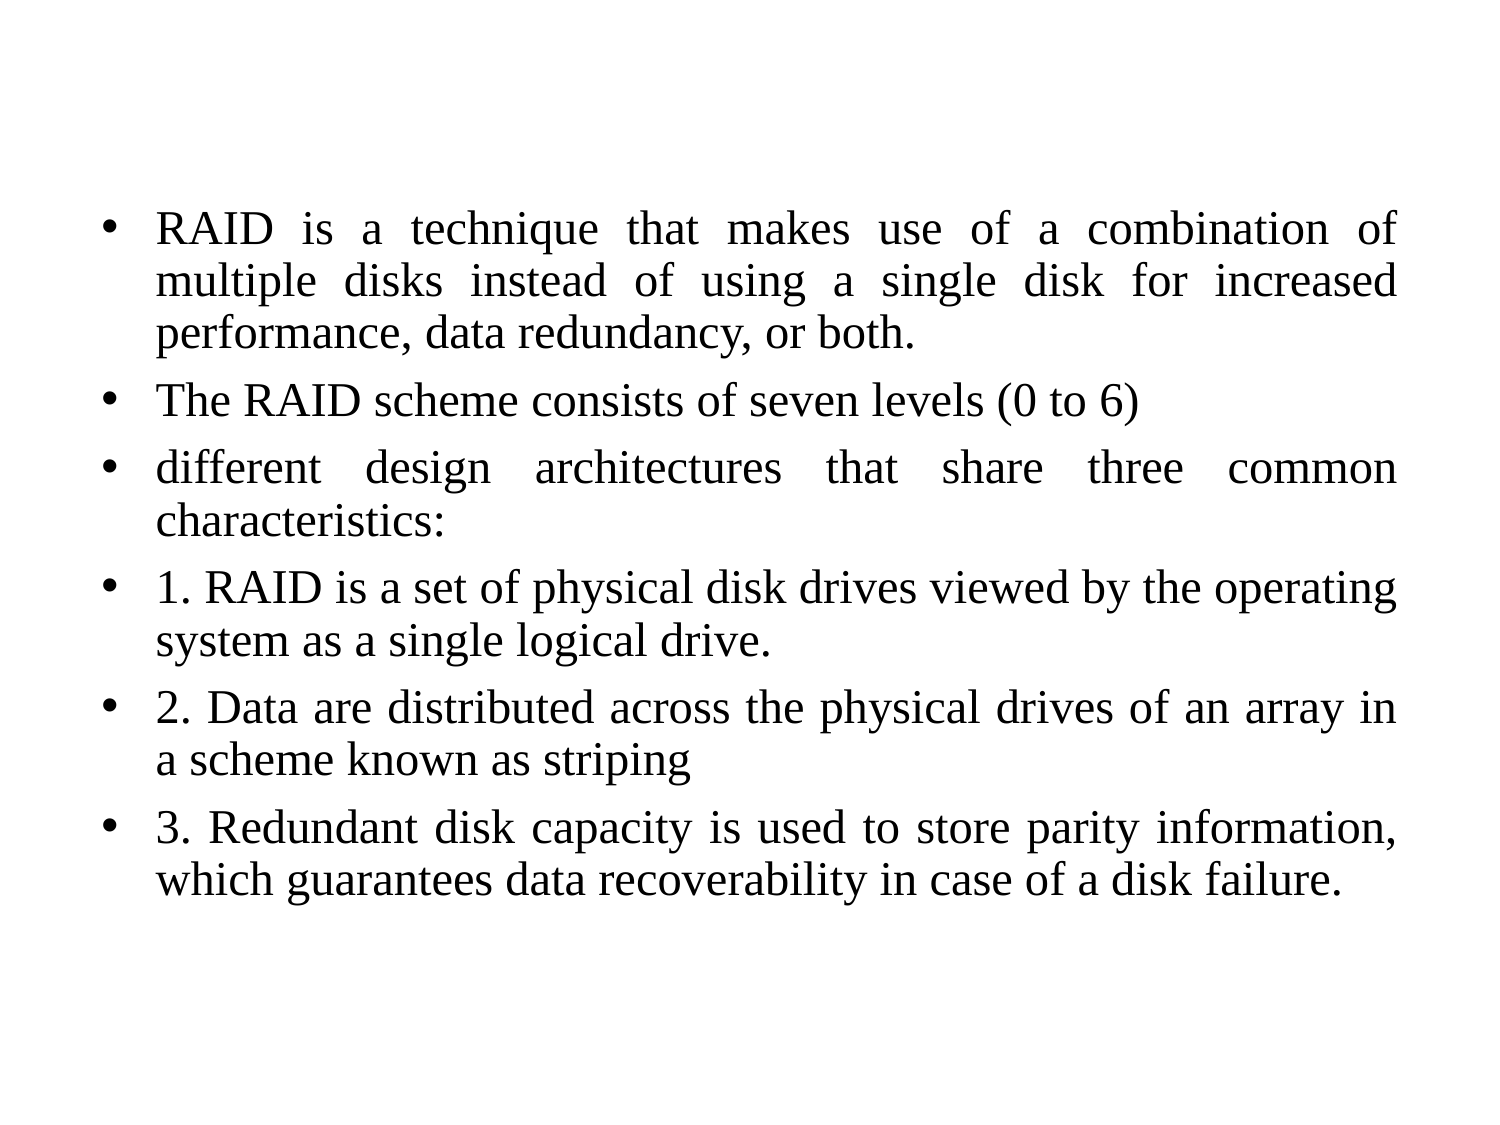

#
RAID is a technique that makes use of a combination of multiple disks instead of using a single disk for increased performance, data redundancy, or both.
The RAID scheme consists of seven levels (0 to 6)
different design architectures that share three common characteristics:
1. RAID is a set of physical disk drives viewed by the operating system as a single logical drive.
2. Data are distributed across the physical drives of an array in a scheme known as striping
3. Redundant disk capacity is used to store parity information, which guarantees data recoverability in case of a disk failure.